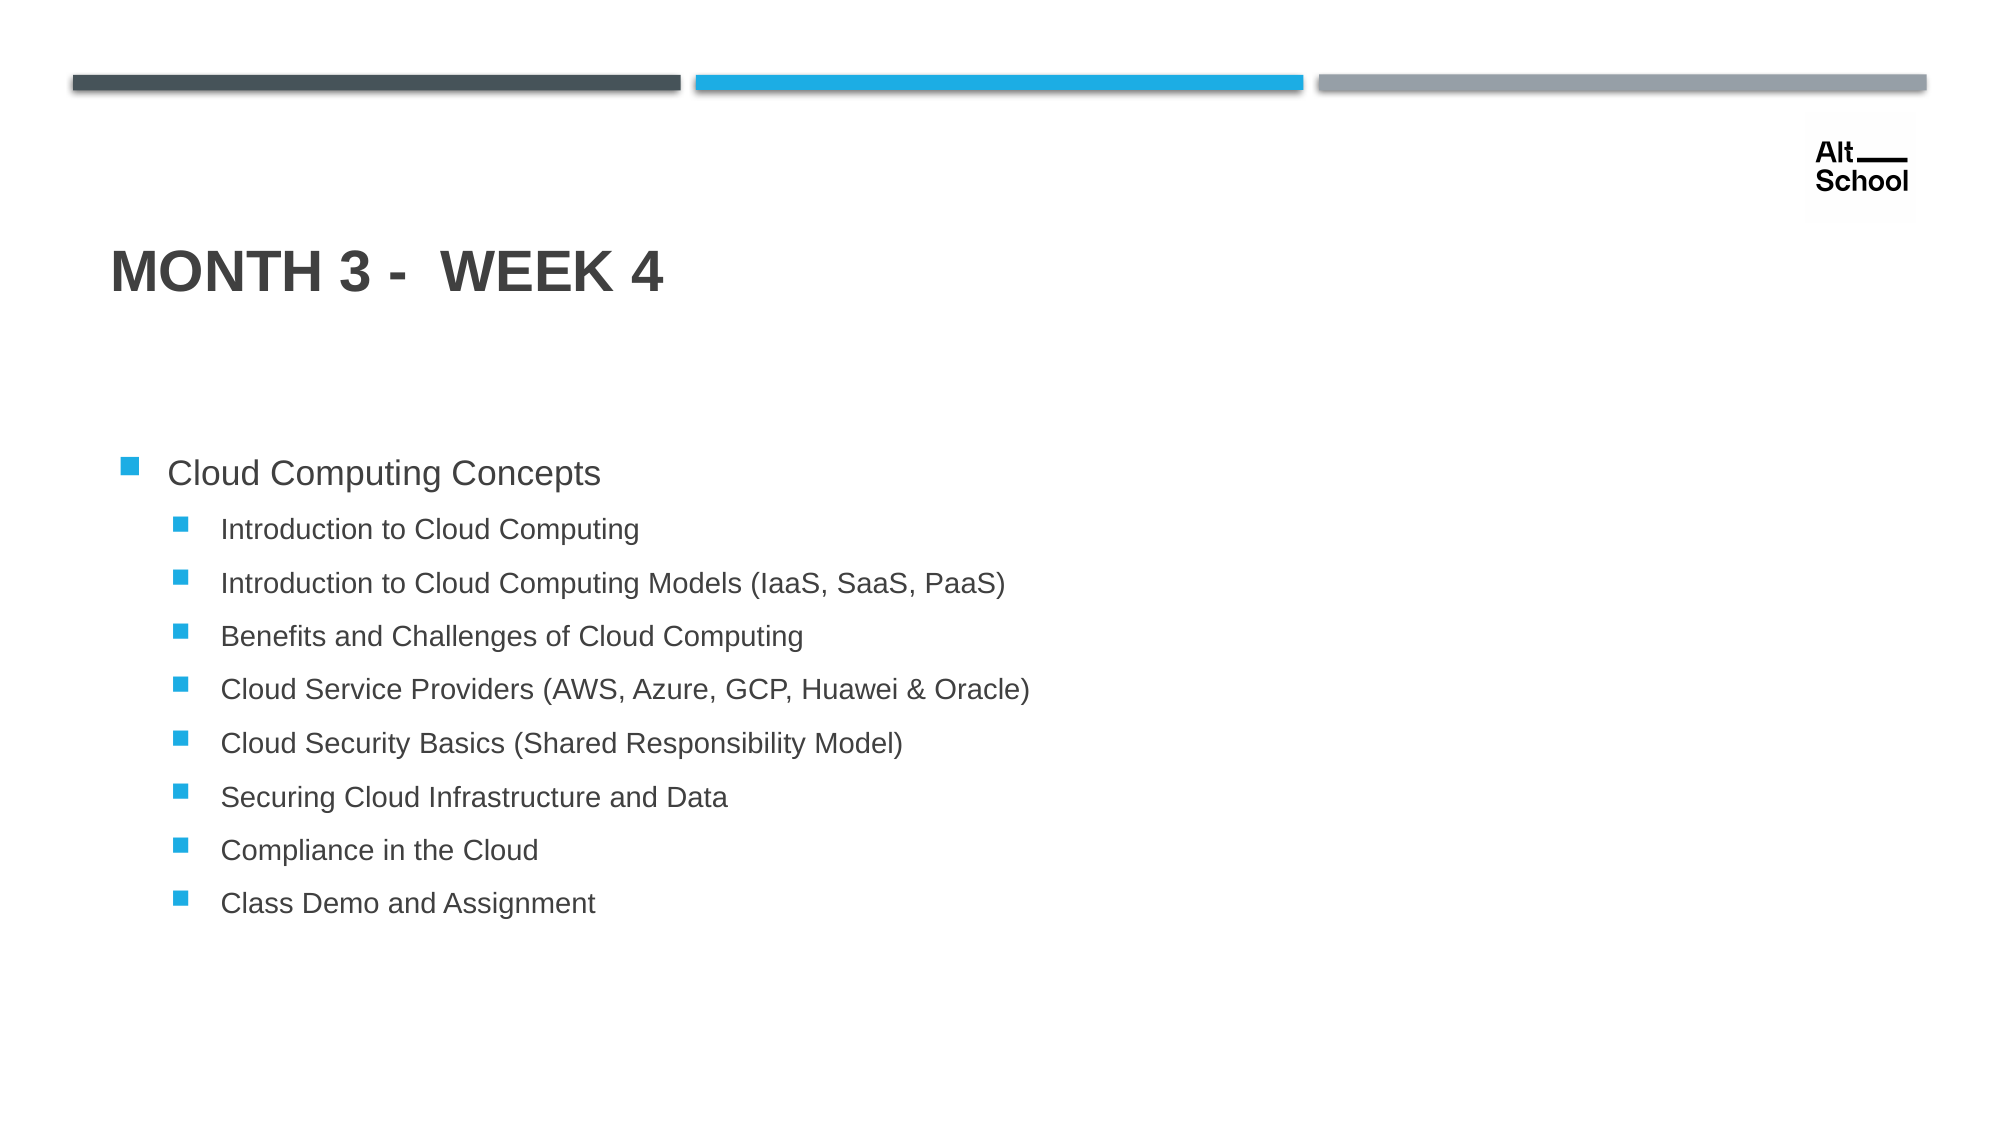

# MONTH 3 -  WEEK 4
Cloud Computing Concepts
Introduction to Cloud Computing
Introduction to Cloud Computing Models (IaaS, SaaS, PaaS)
Benefits and Challenges of Cloud Computing
Cloud Service Providers (AWS, Azure, GCP, Huawei & Oracle)
Cloud Security Basics (Shared Responsibility Model)
Securing Cloud Infrastructure and Data
Compliance in the Cloud
Class Demo and Assignment